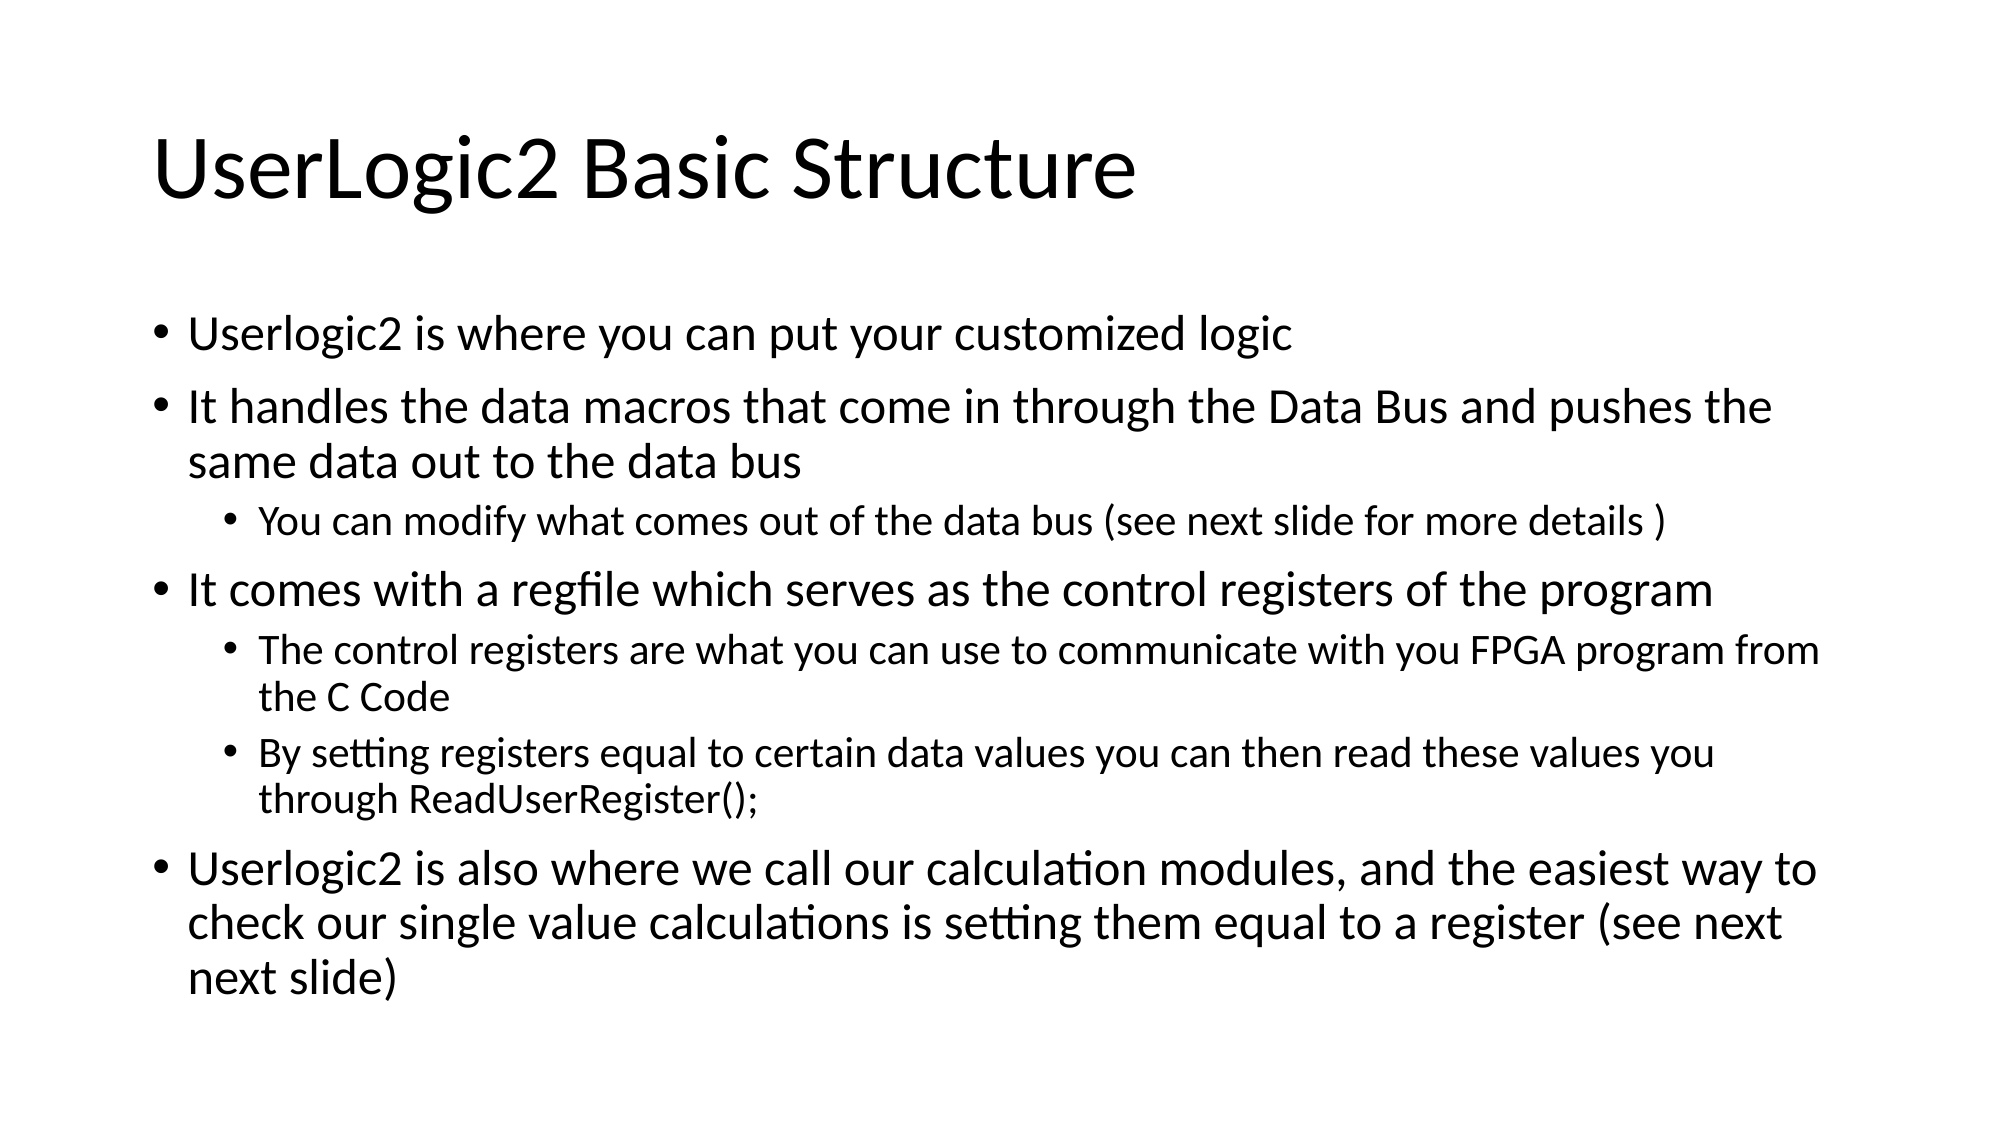

# UserLogic2 Basic Structure
Userlogic2 is where you can put your customized logic
It handles the data macros that come in through the Data Bus and pushes the same data out to the data bus
You can modify what comes out of the data bus (see next slide for more details )
It comes with a regfile which serves as the control registers of the program
The control registers are what you can use to communicate with you FPGA program from the C Code
By setting registers equal to certain data values you can then read these values you through ReadUserRegister();
Userlogic2 is also where we call our calculation modules, and the easiest way to check our single value calculations is setting them equal to a register (see next next slide)